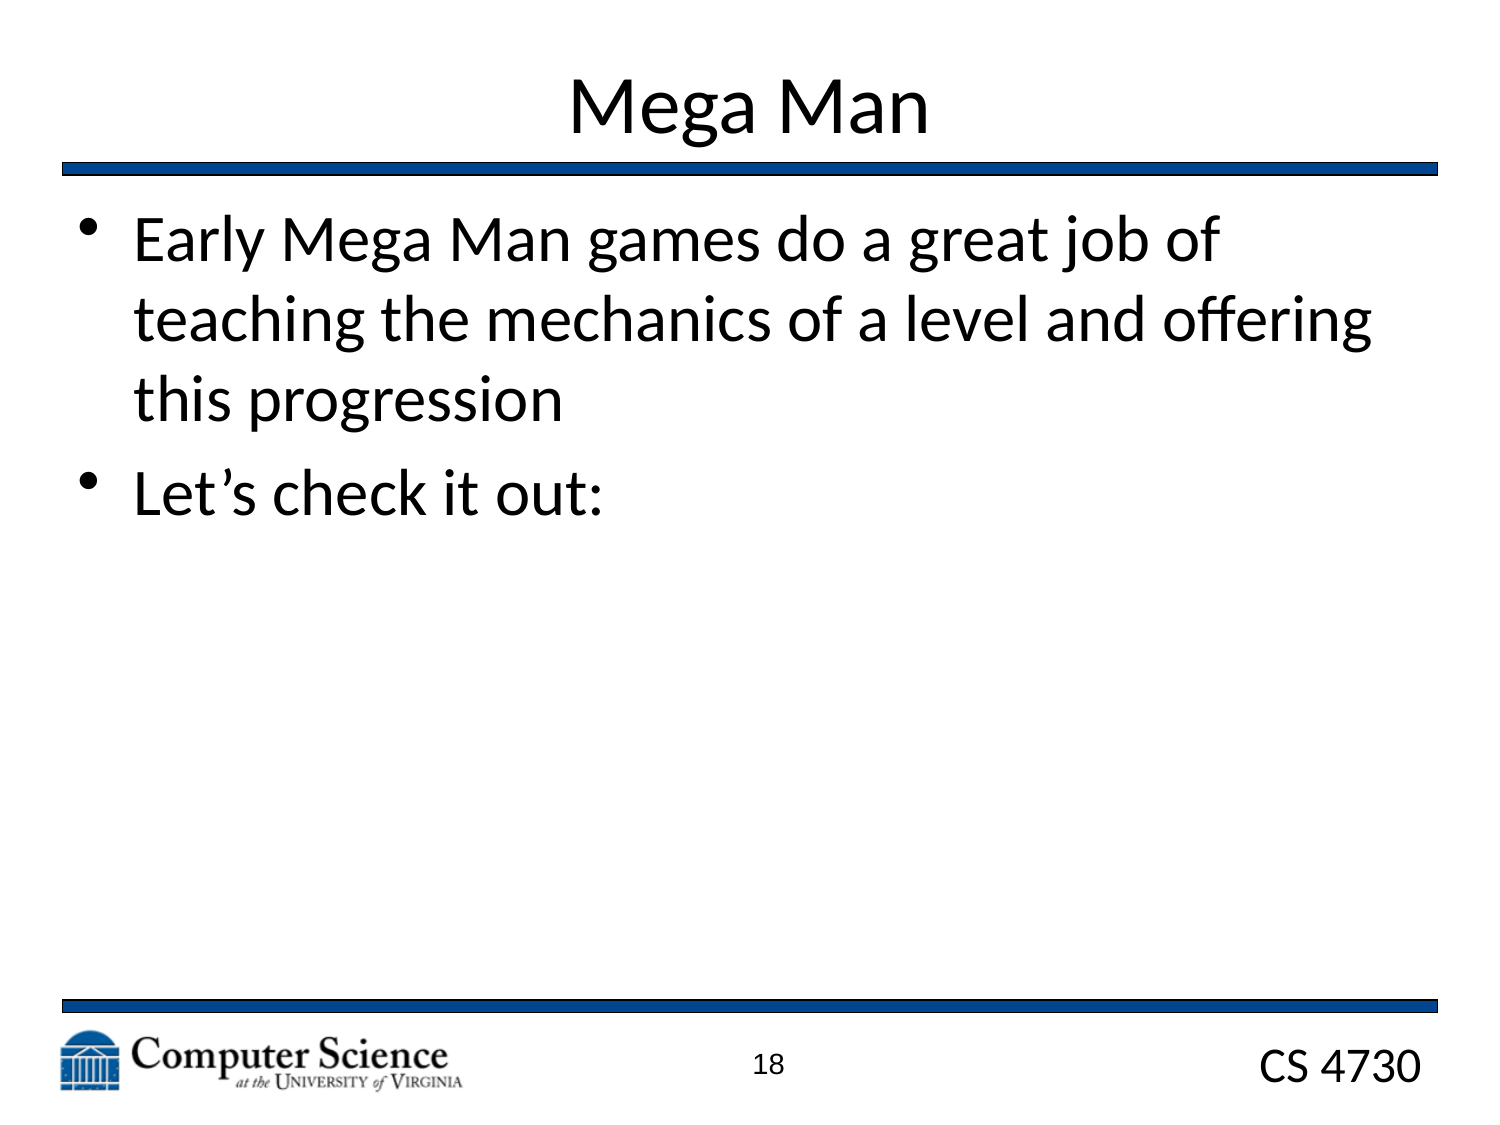

# Mega Man
Early Mega Man games do a great job of teaching the mechanics of a level and offering this progression
Let’s check it out:
18